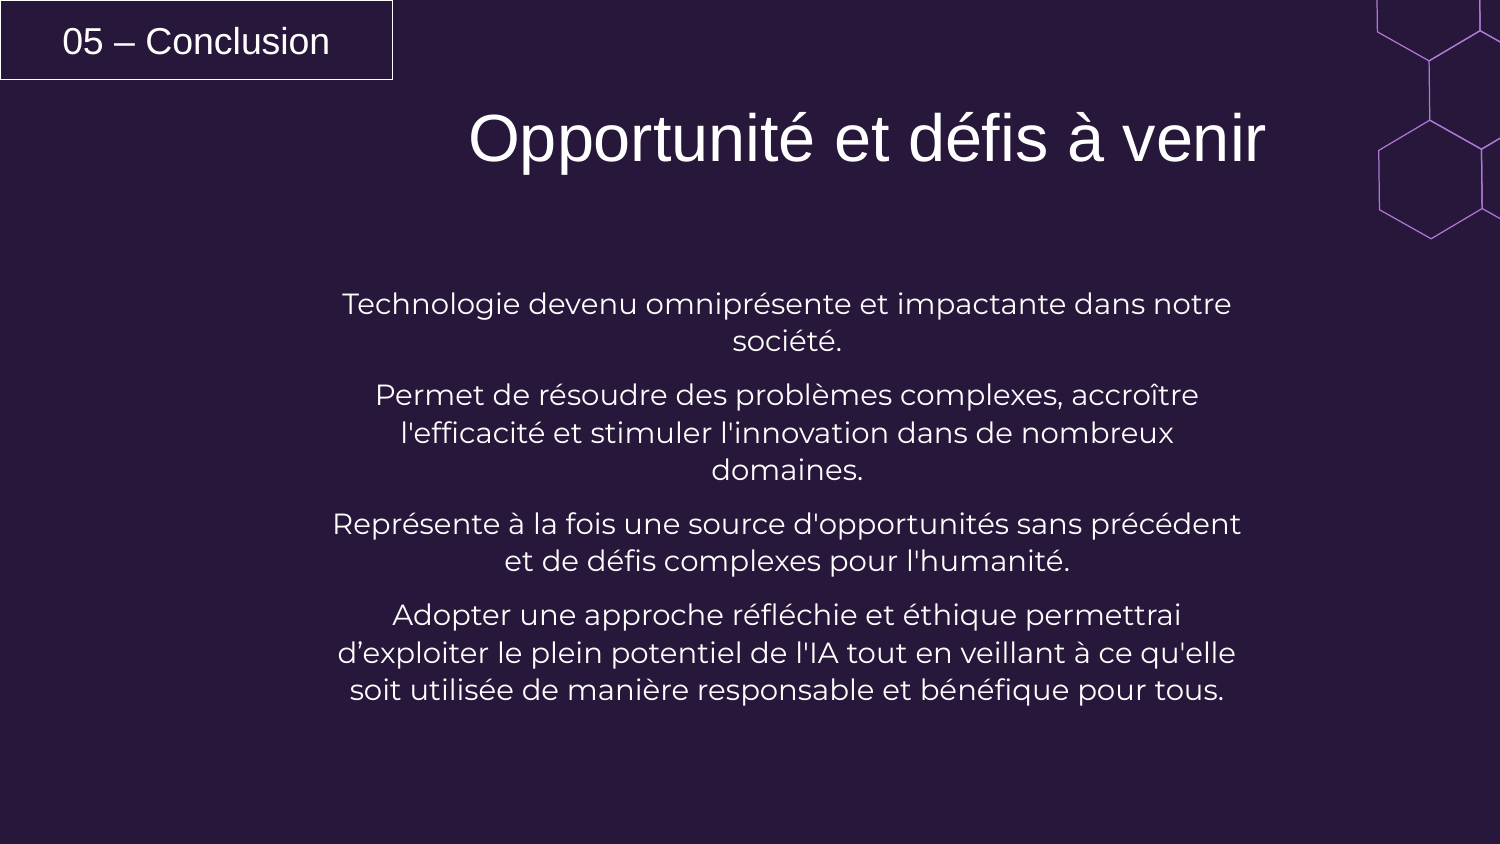

05 – Conclusion
Opportunité et défis à venir
Technologie devenu omniprésente et impactante dans notre société.
Permet de résoudre des problèmes complexes, accroître l'efficacité et stimuler l'innovation dans de nombreux domaines.
Représente à la fois une source d'opportunités sans précédent et de défis complexes pour l'humanité.
Adopter une approche réfléchie et éthique permettrai d’exploiter le plein potentiel de l'IA tout en veillant à ce qu'elle soit utilisée de manière responsable et bénéfique pour tous.